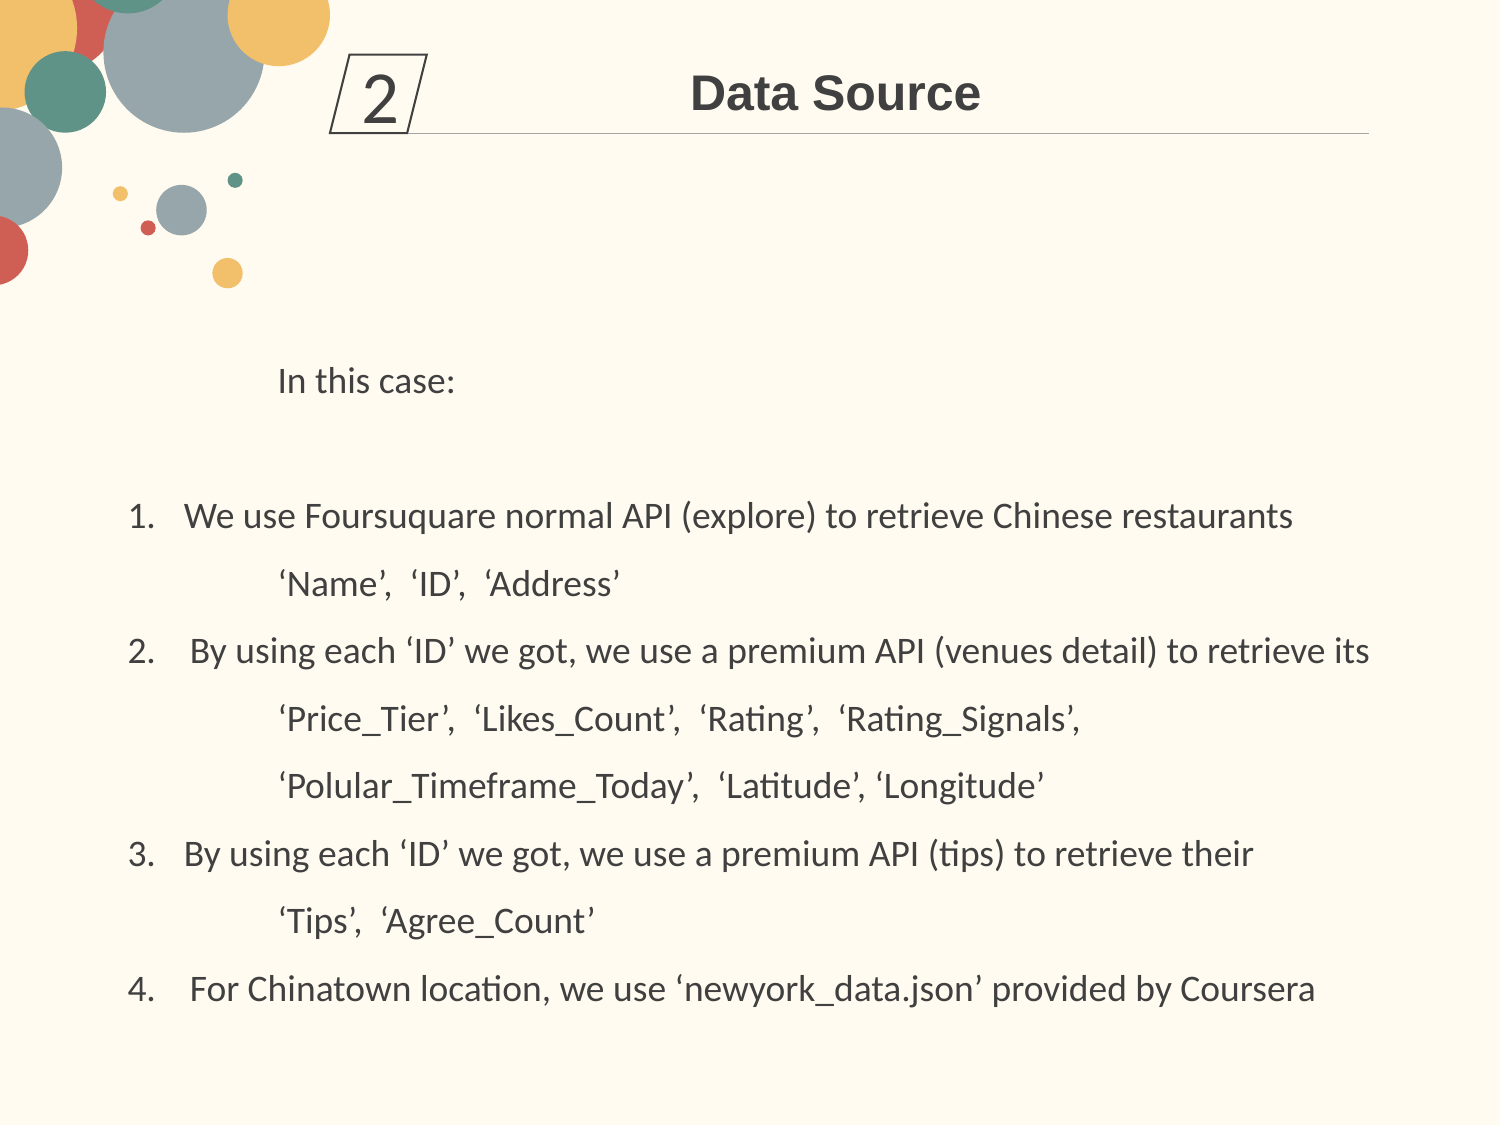

Data Source
2
	In this case:

We use Foursuquare normal API (explore) to retrieve Chinese restaurants
	‘Name’,  ‘ID’,  ‘Address’
2.    By using each ‘ID’ we got, we use a premium API (venues detail) to retrieve its
	‘Price_Tier’,  ‘Likes_Count’,  ‘Rating’,  ‘Rating_Signals’,
	‘Polular_Timeframe_Today’,  ‘Latitude’, ‘Longitude’
By using each ‘ID’ we got, we use a premium API (tips) to retrieve their
	‘Tips’,  ‘Agree_Count’
4.    For Chinatown location, we use ‘newyork_data.json’ provided by Coursera